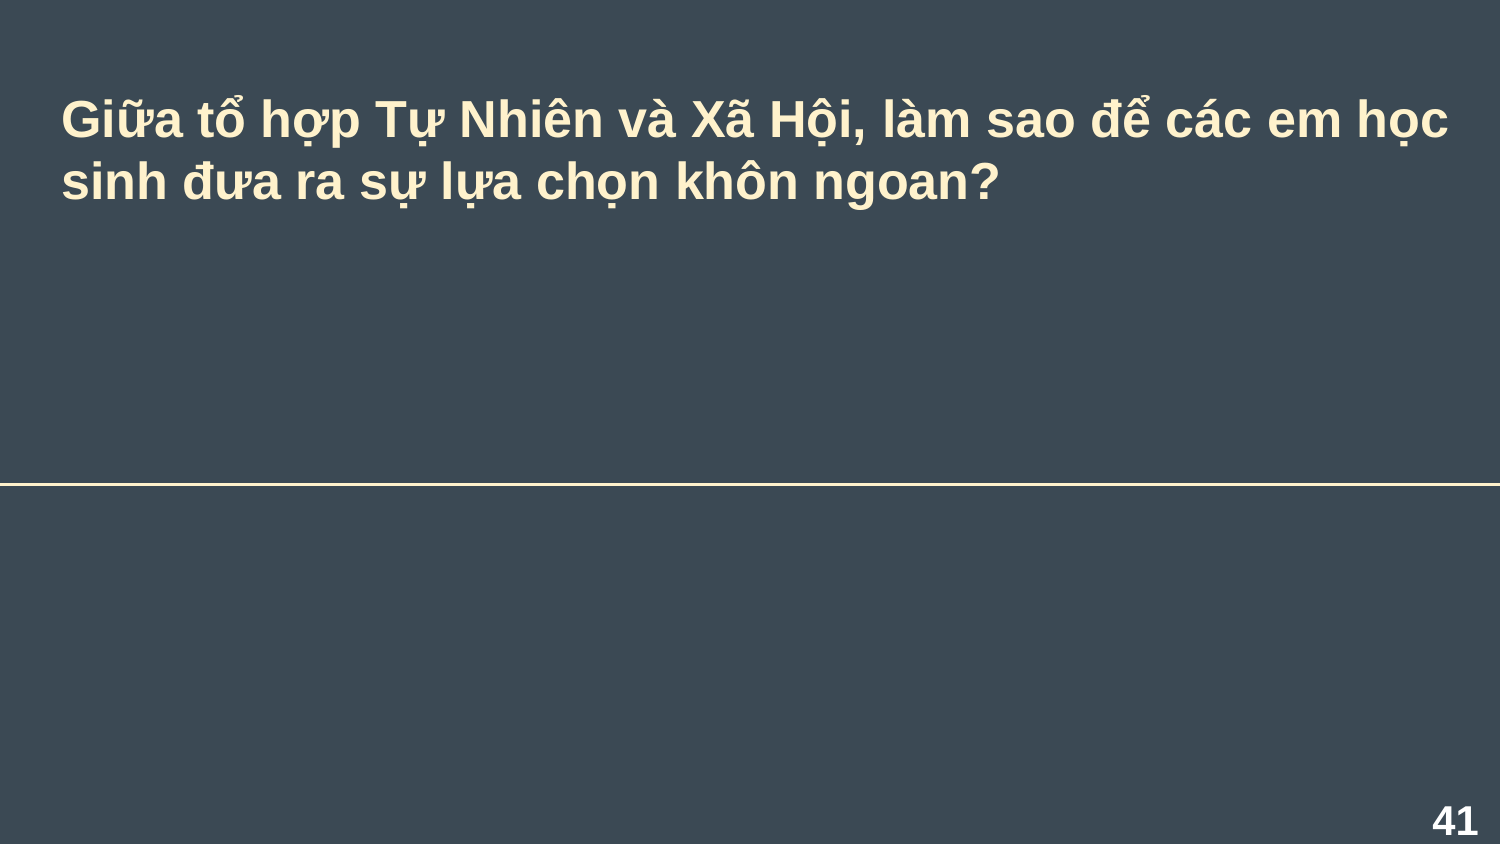

Giữa tổ hợp Tự Nhiên và Xã Hội, làm sao để các em học sinh đưa ra sự lựa chọn khôn ngoan?
41